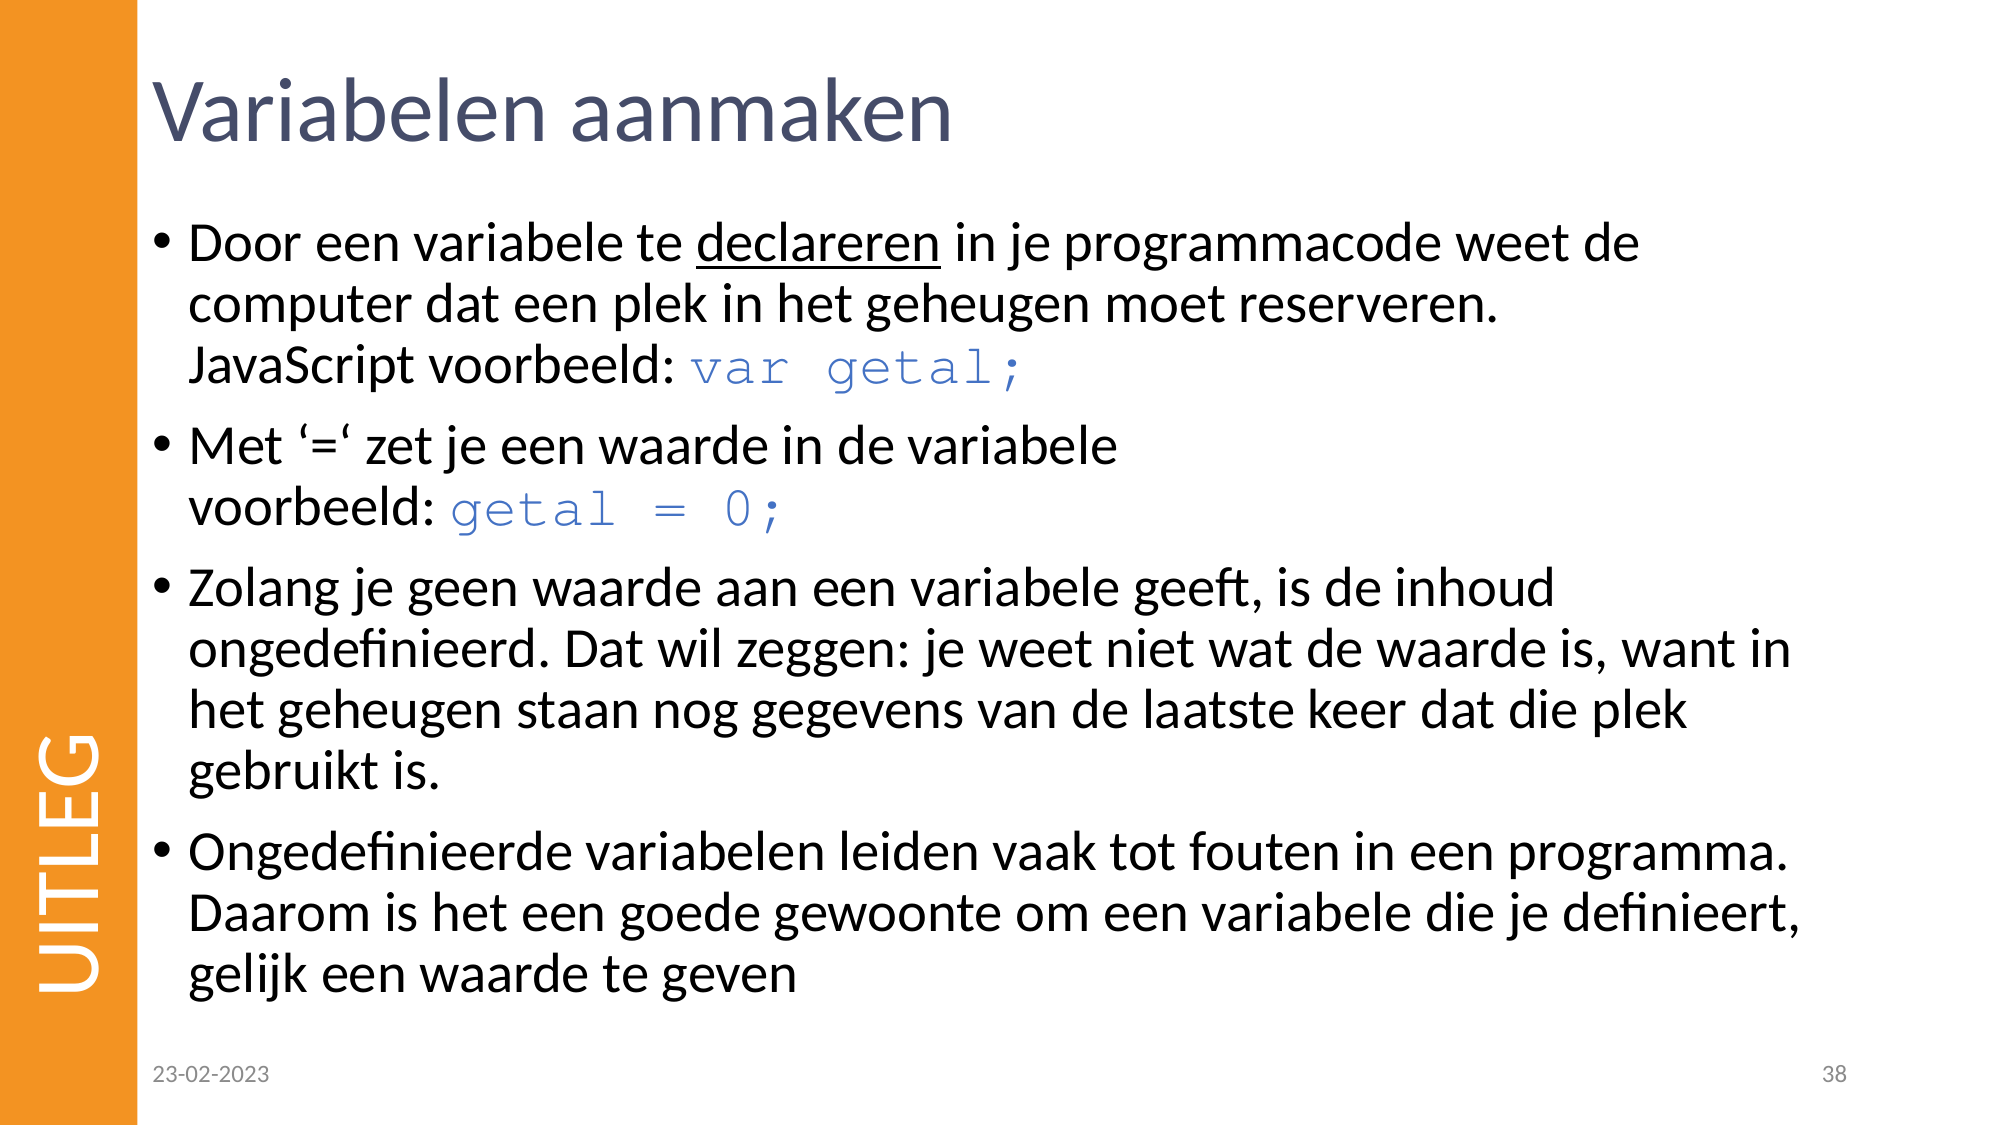

# Variabelen aanmaken
Door een variabele te declareren in je programmacode weet de computer dat een plek in het geheugen moet reserveren.
JavaScript voorbeeld: var getal;
Met ‘=‘ zet je een waarde in de variabele
voorbeeld: getal = 0;
Zolang je geen waarde aan een variabele geeft, is de inhoud ongedefinieerd. Dat wil zeggen: je weet niet wat de waarde is, want in het geheugen staan nog gegevens van de laatste keer dat die plek gebruikt is.
Ongedefinieerde variabelen leiden vaak tot fouten in een programma. Daarom is het een goede gewoonte om een variabele die je definieert, gelijk een waarde te geven
UITLEG
23-02-2023

38